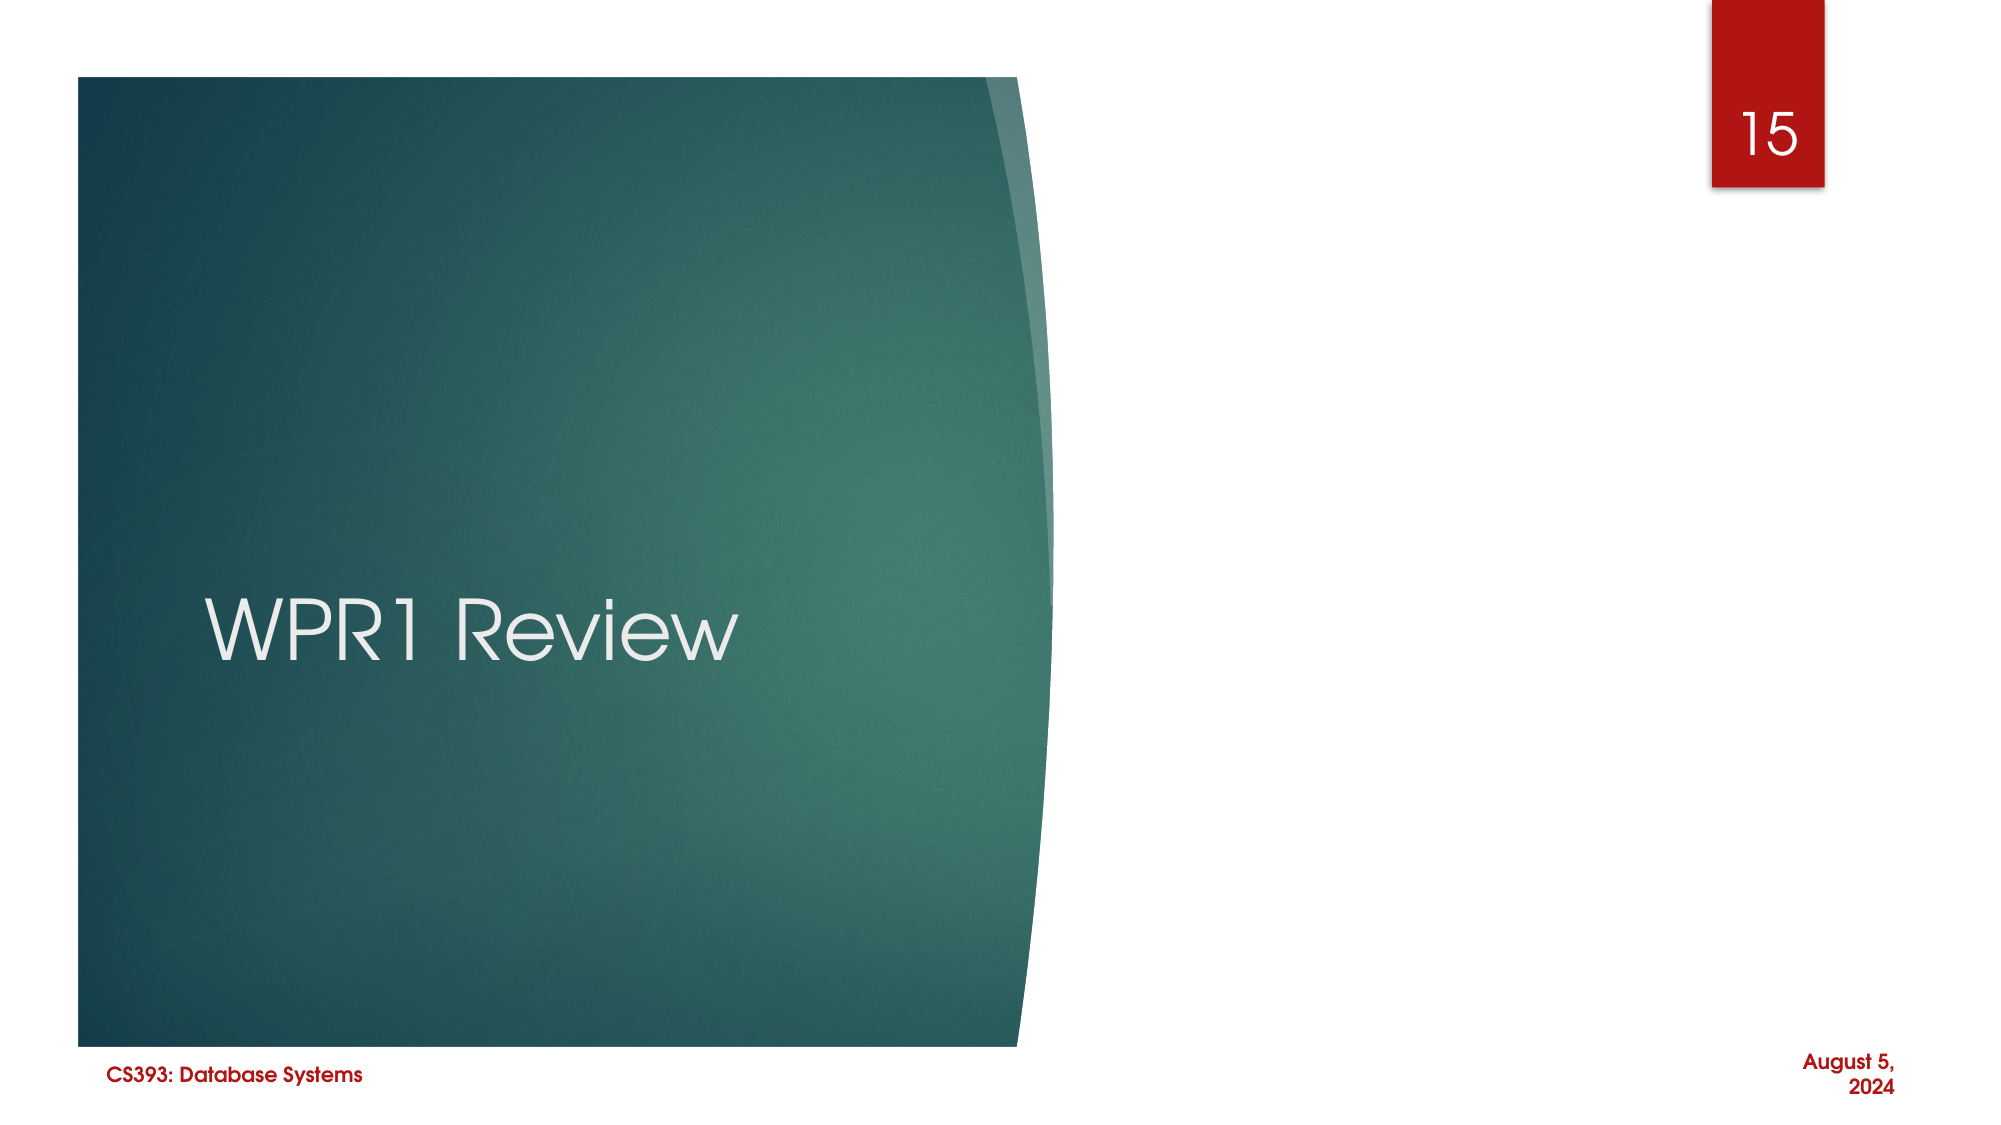

15
# WPR1 Review

CS393: Database Systems
August 5, 2024